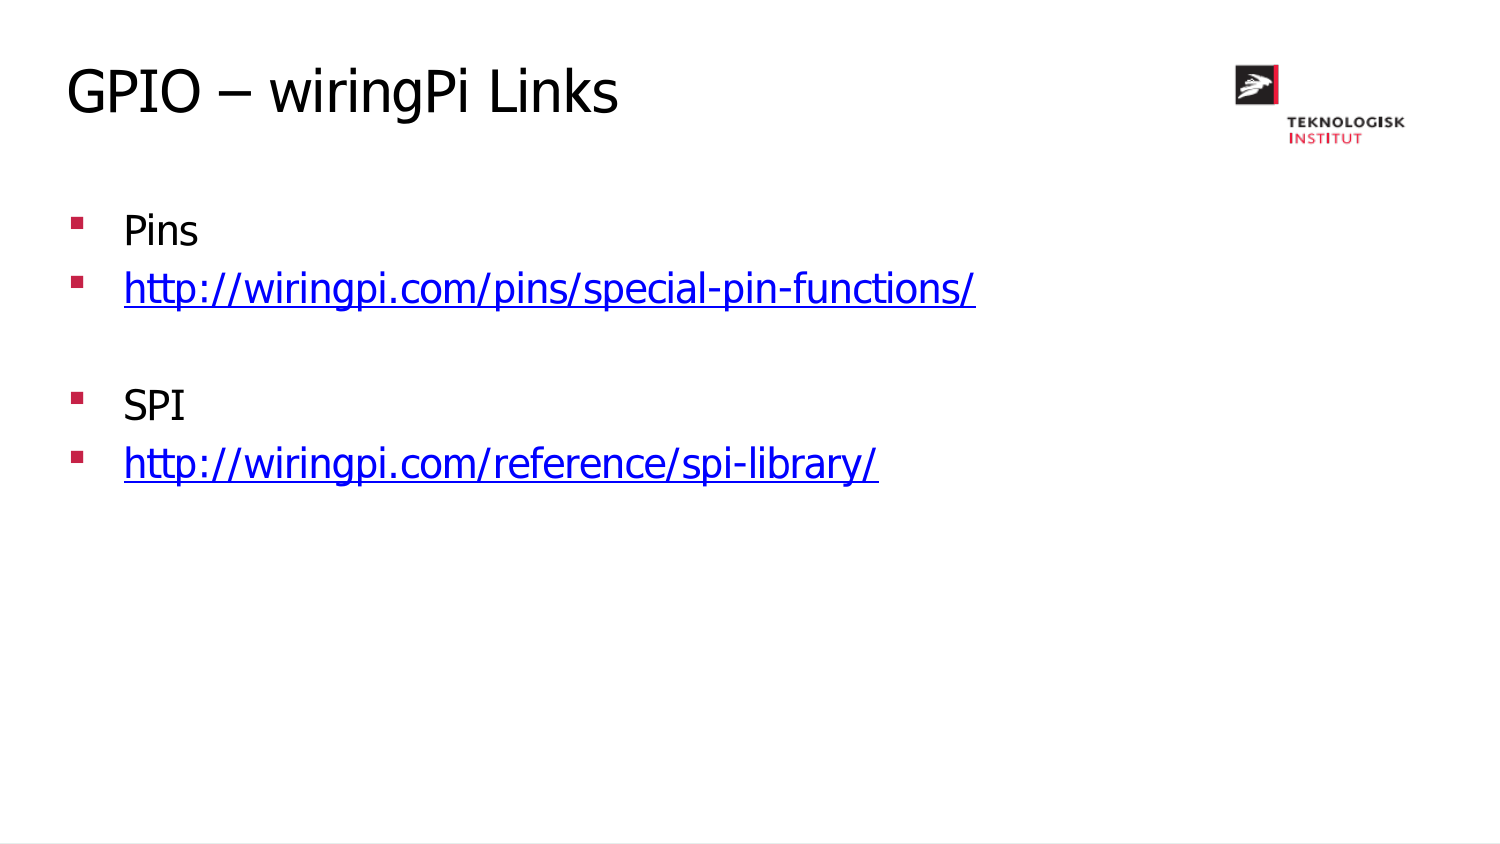

GPIO – wiringPi Links
Pins
http://wiringpi.com/pins/special-pin-functions/

SPI
http://wiringpi.com/reference/spi-library/